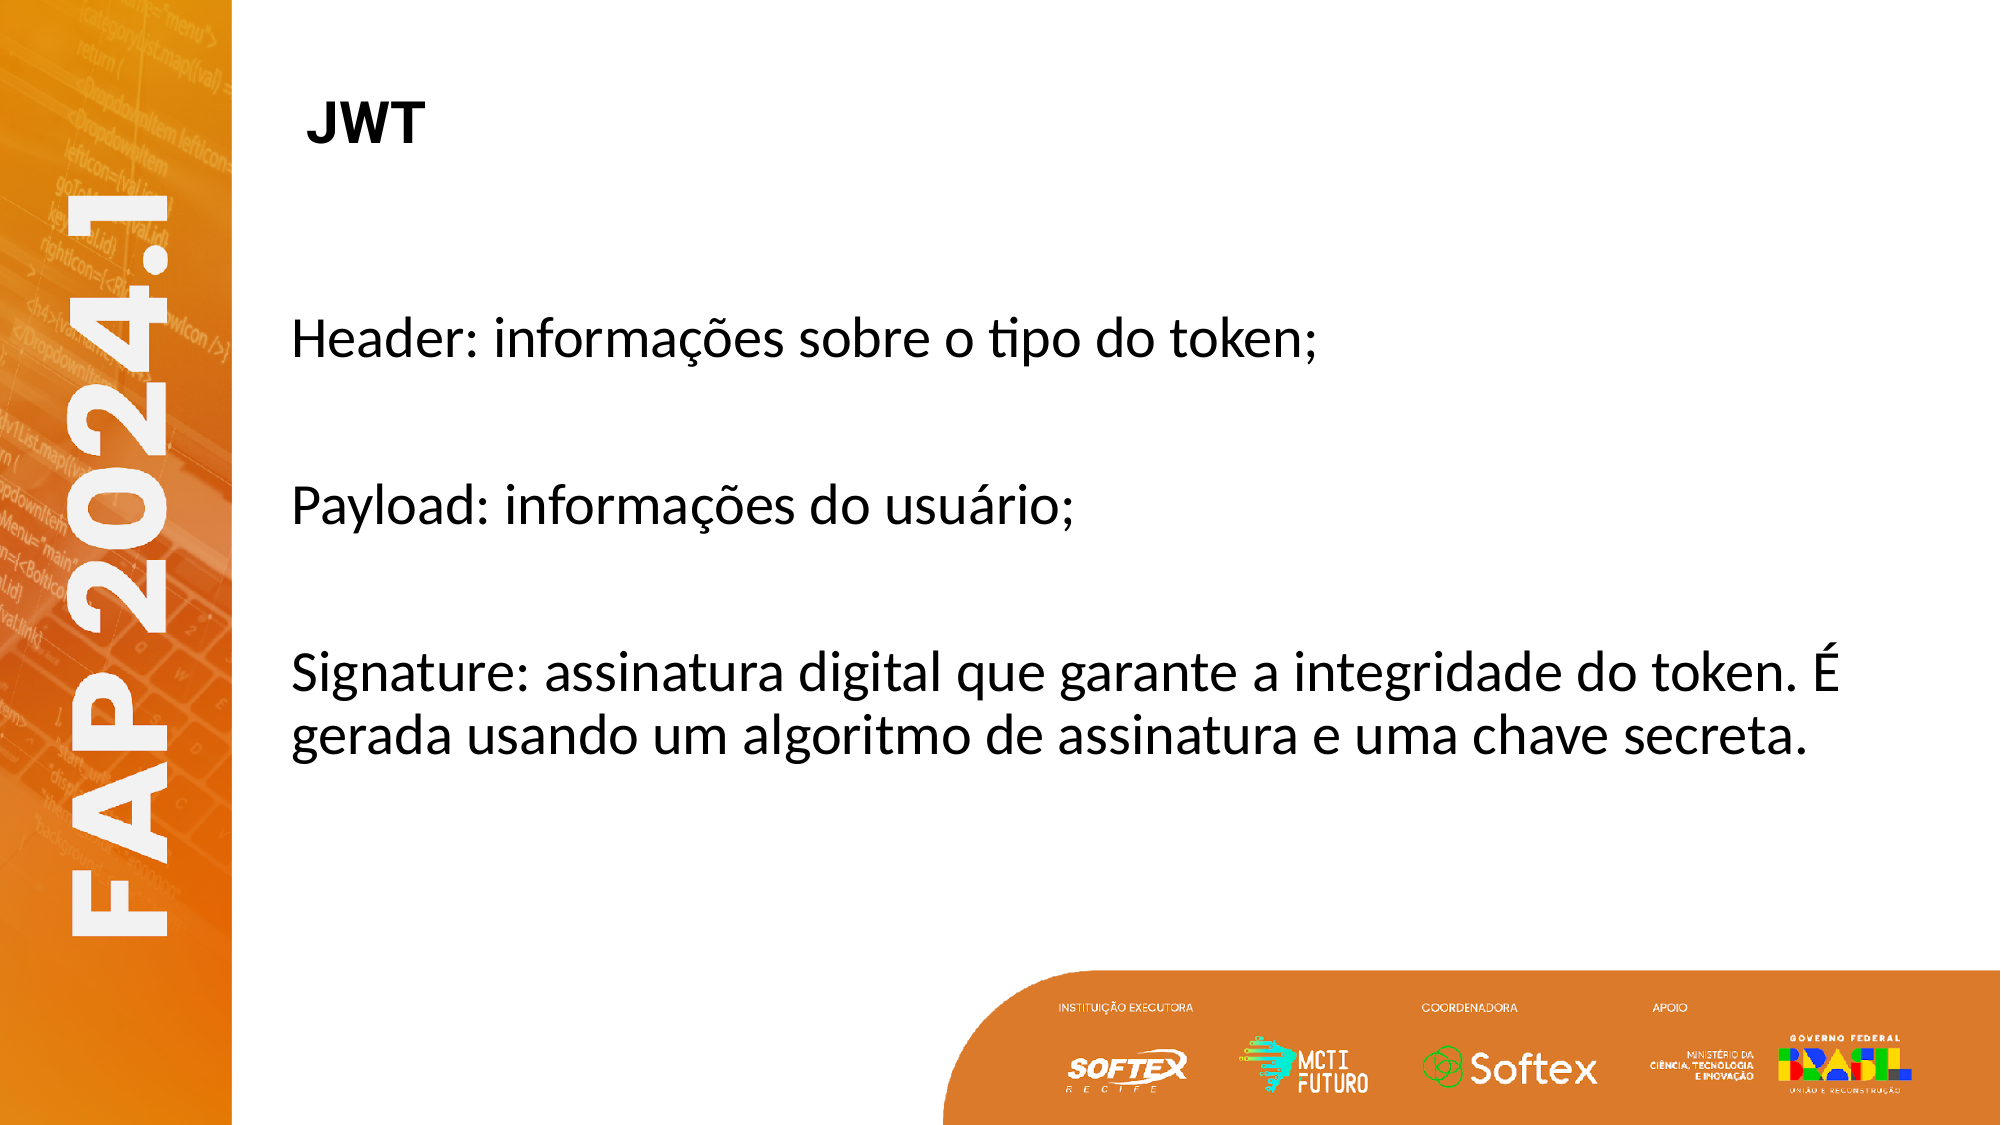

# JWT

Header: informações sobre o tipo do token;

Payload: informações do usuário;

Signature: assinatura digital que garante a integridade do token. É gerada usando um algoritmo de assinatura e uma chave secreta.